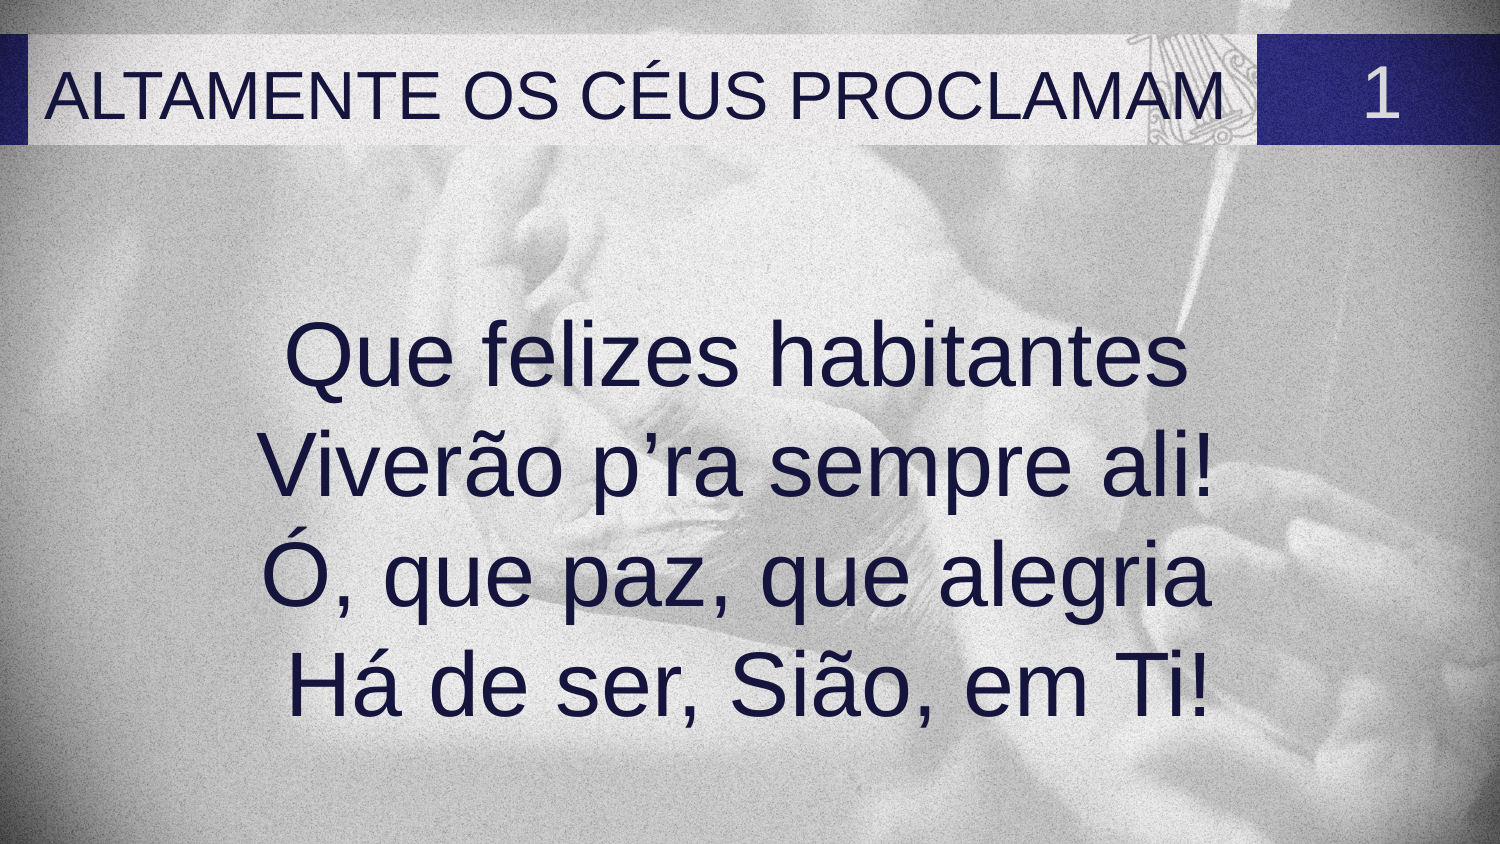

# ALTAMENTE OS CÉUS PROCLAMAM
1
Que felizes habitantes
Viverão p’ra sempre ali!
Ó, que paz, que alegria
Há de ser, Sião, em Ti!